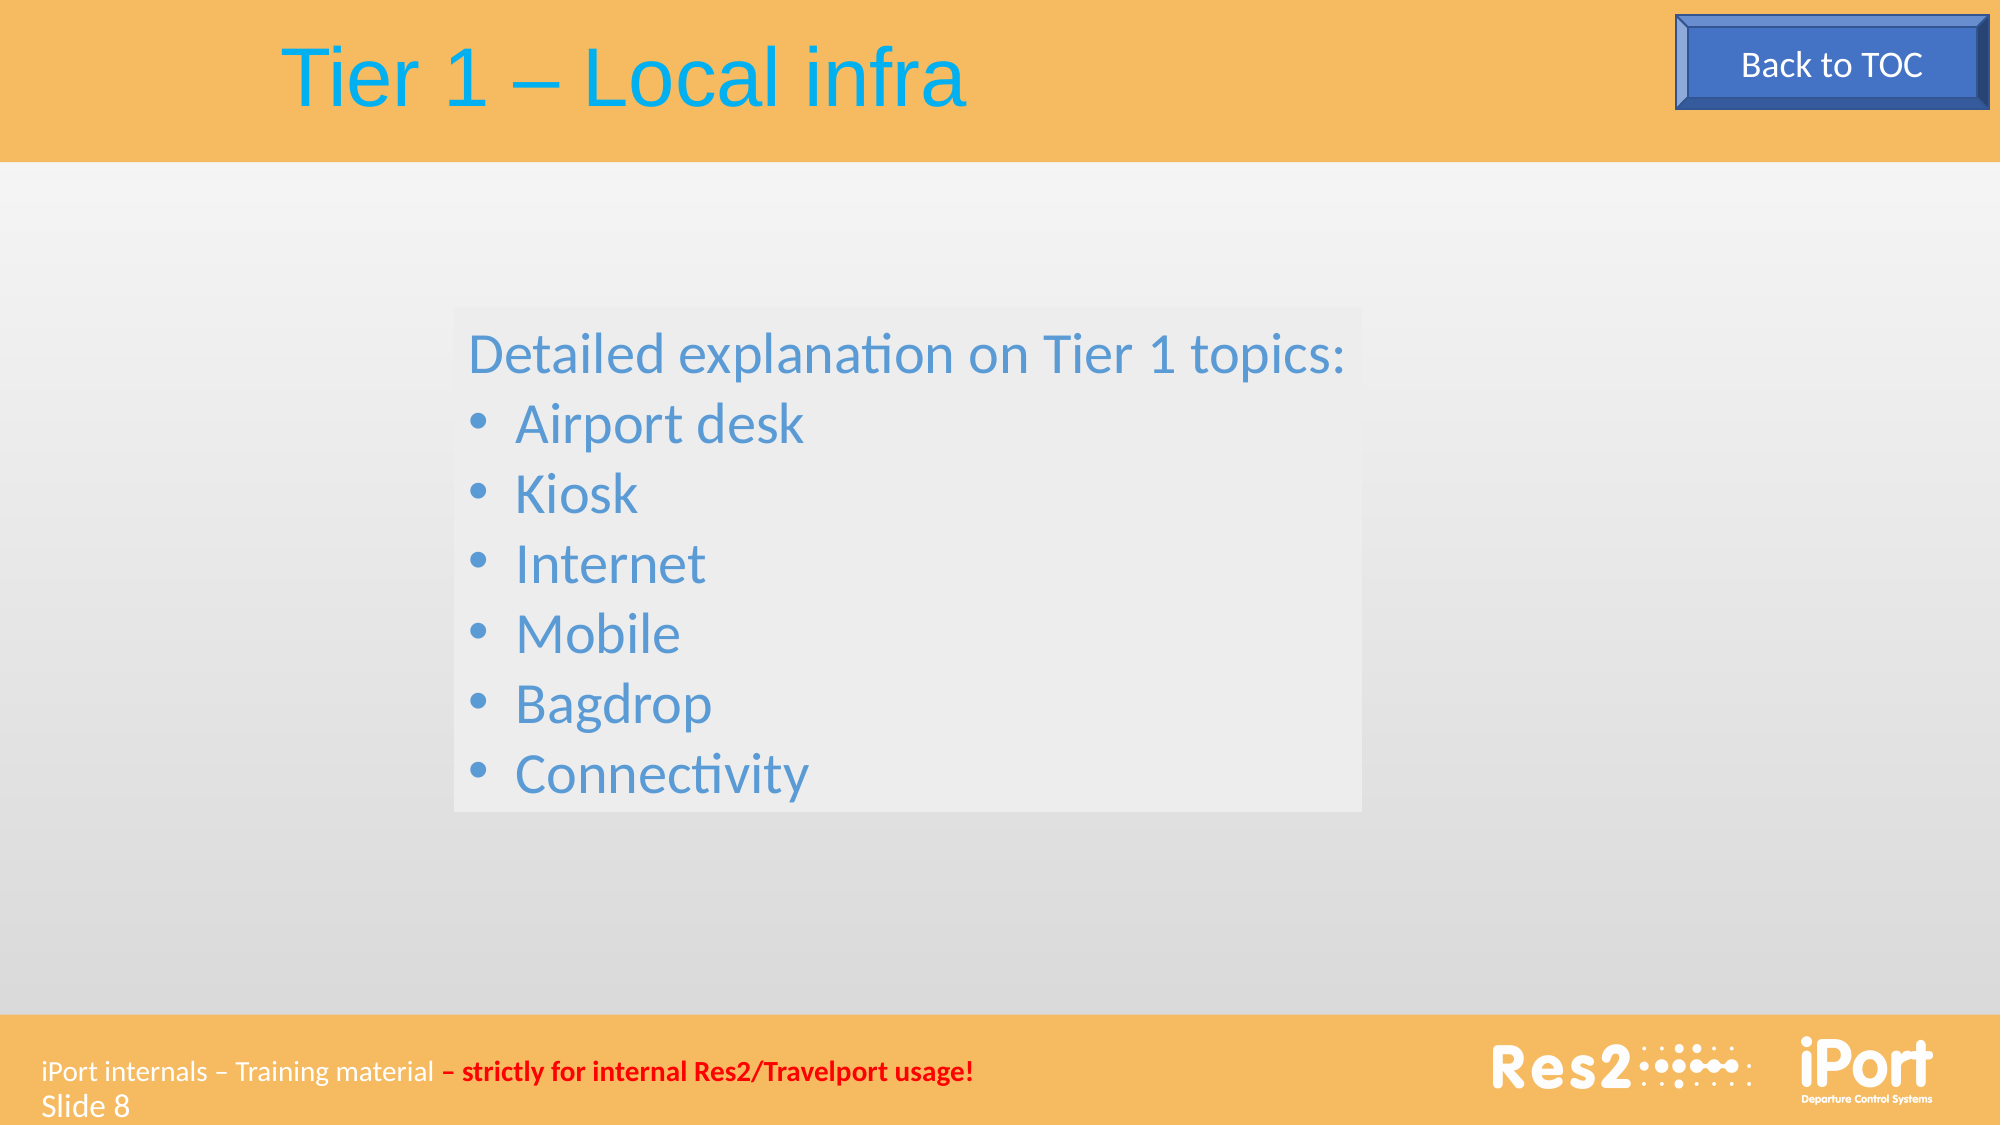

Tier 1 – Local infra
Back to TOC
Detailed explanation on Tier 1 topics:
Airport desk
Kiosk
Internet
Mobile
Bagdrop
Connectivity